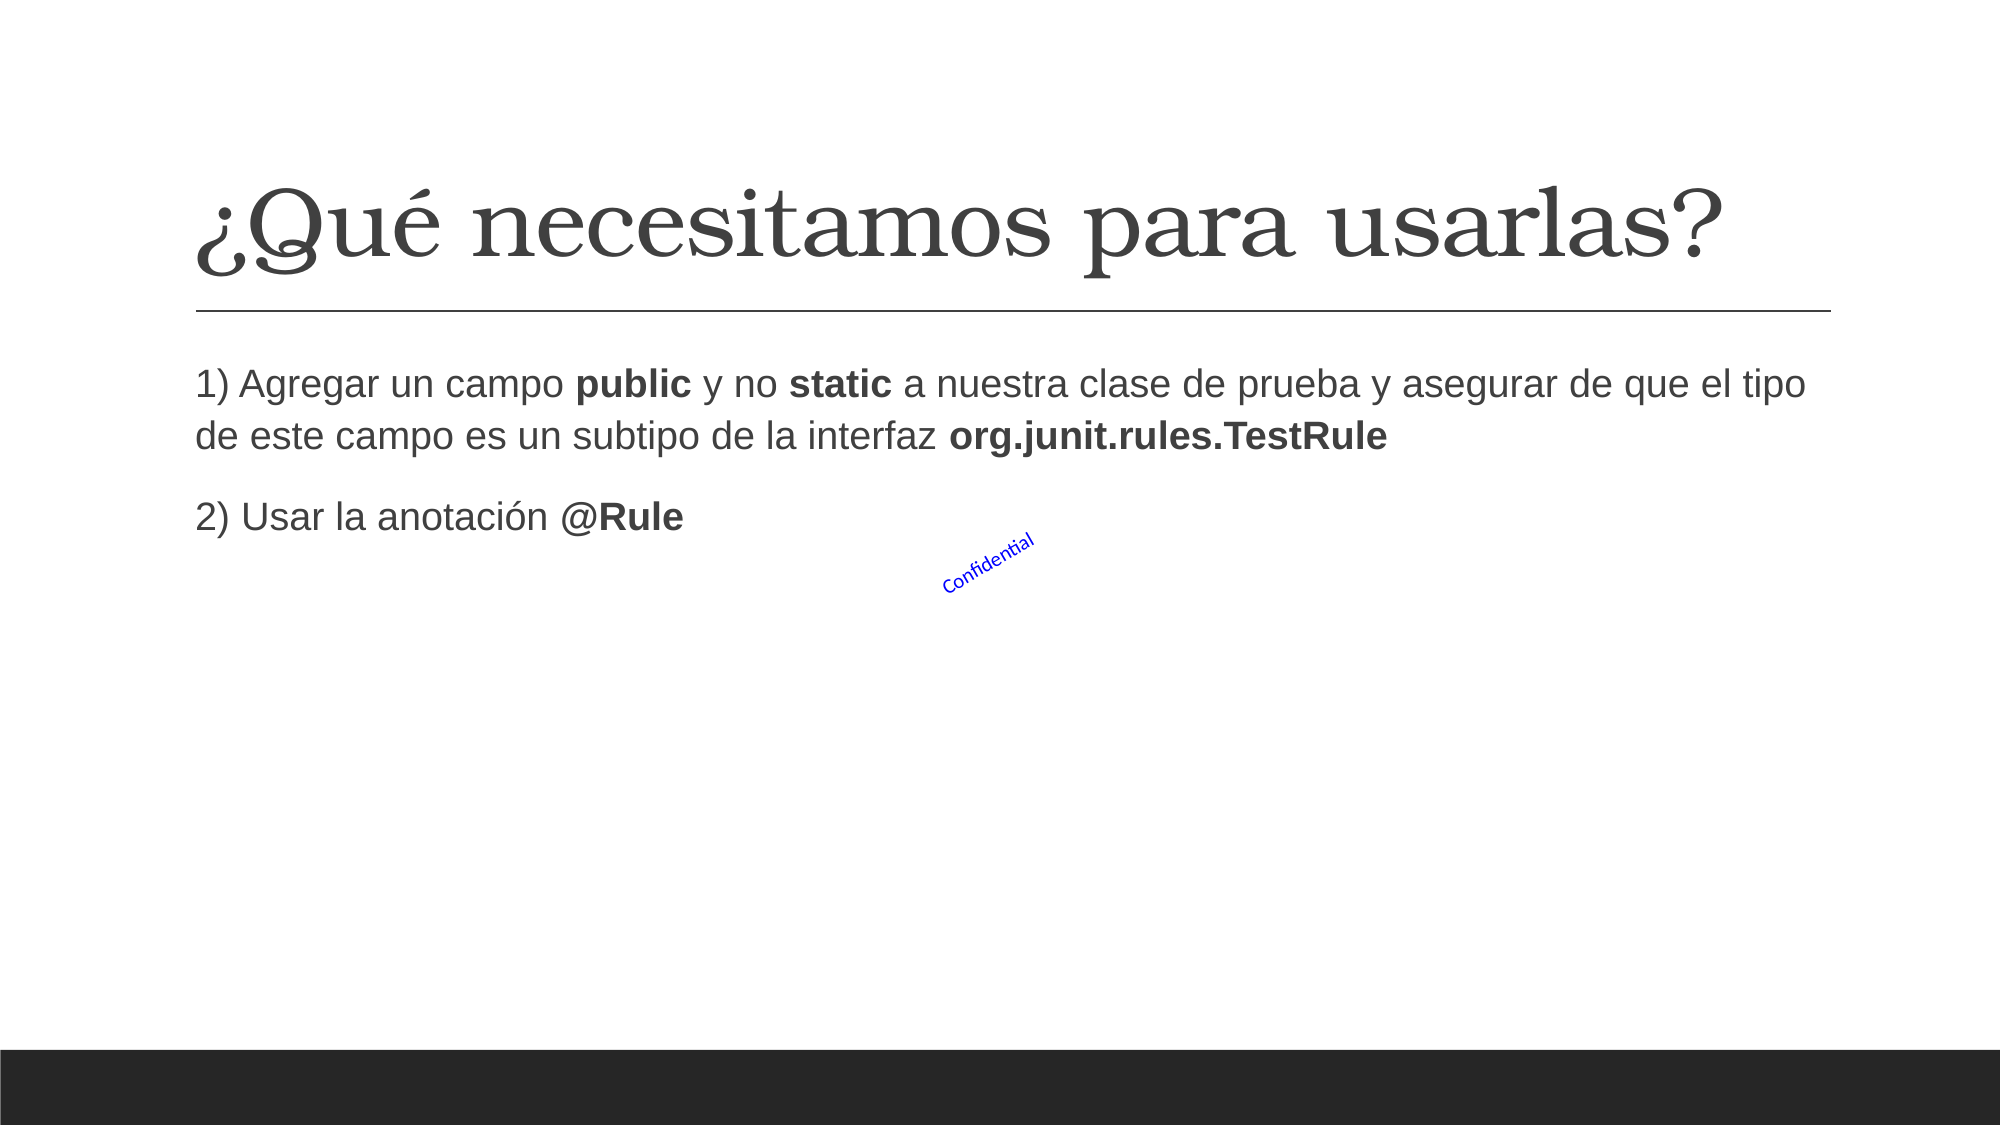

# ¿Qué necesitamos para usarlas?
1) Agregar un campo public y no static a nuestra clase de prueba y asegurar de que el tipo de este campo es un subtipo de la interfaz org.junit.rules.TestRule
2) Usar la anotación @Rule